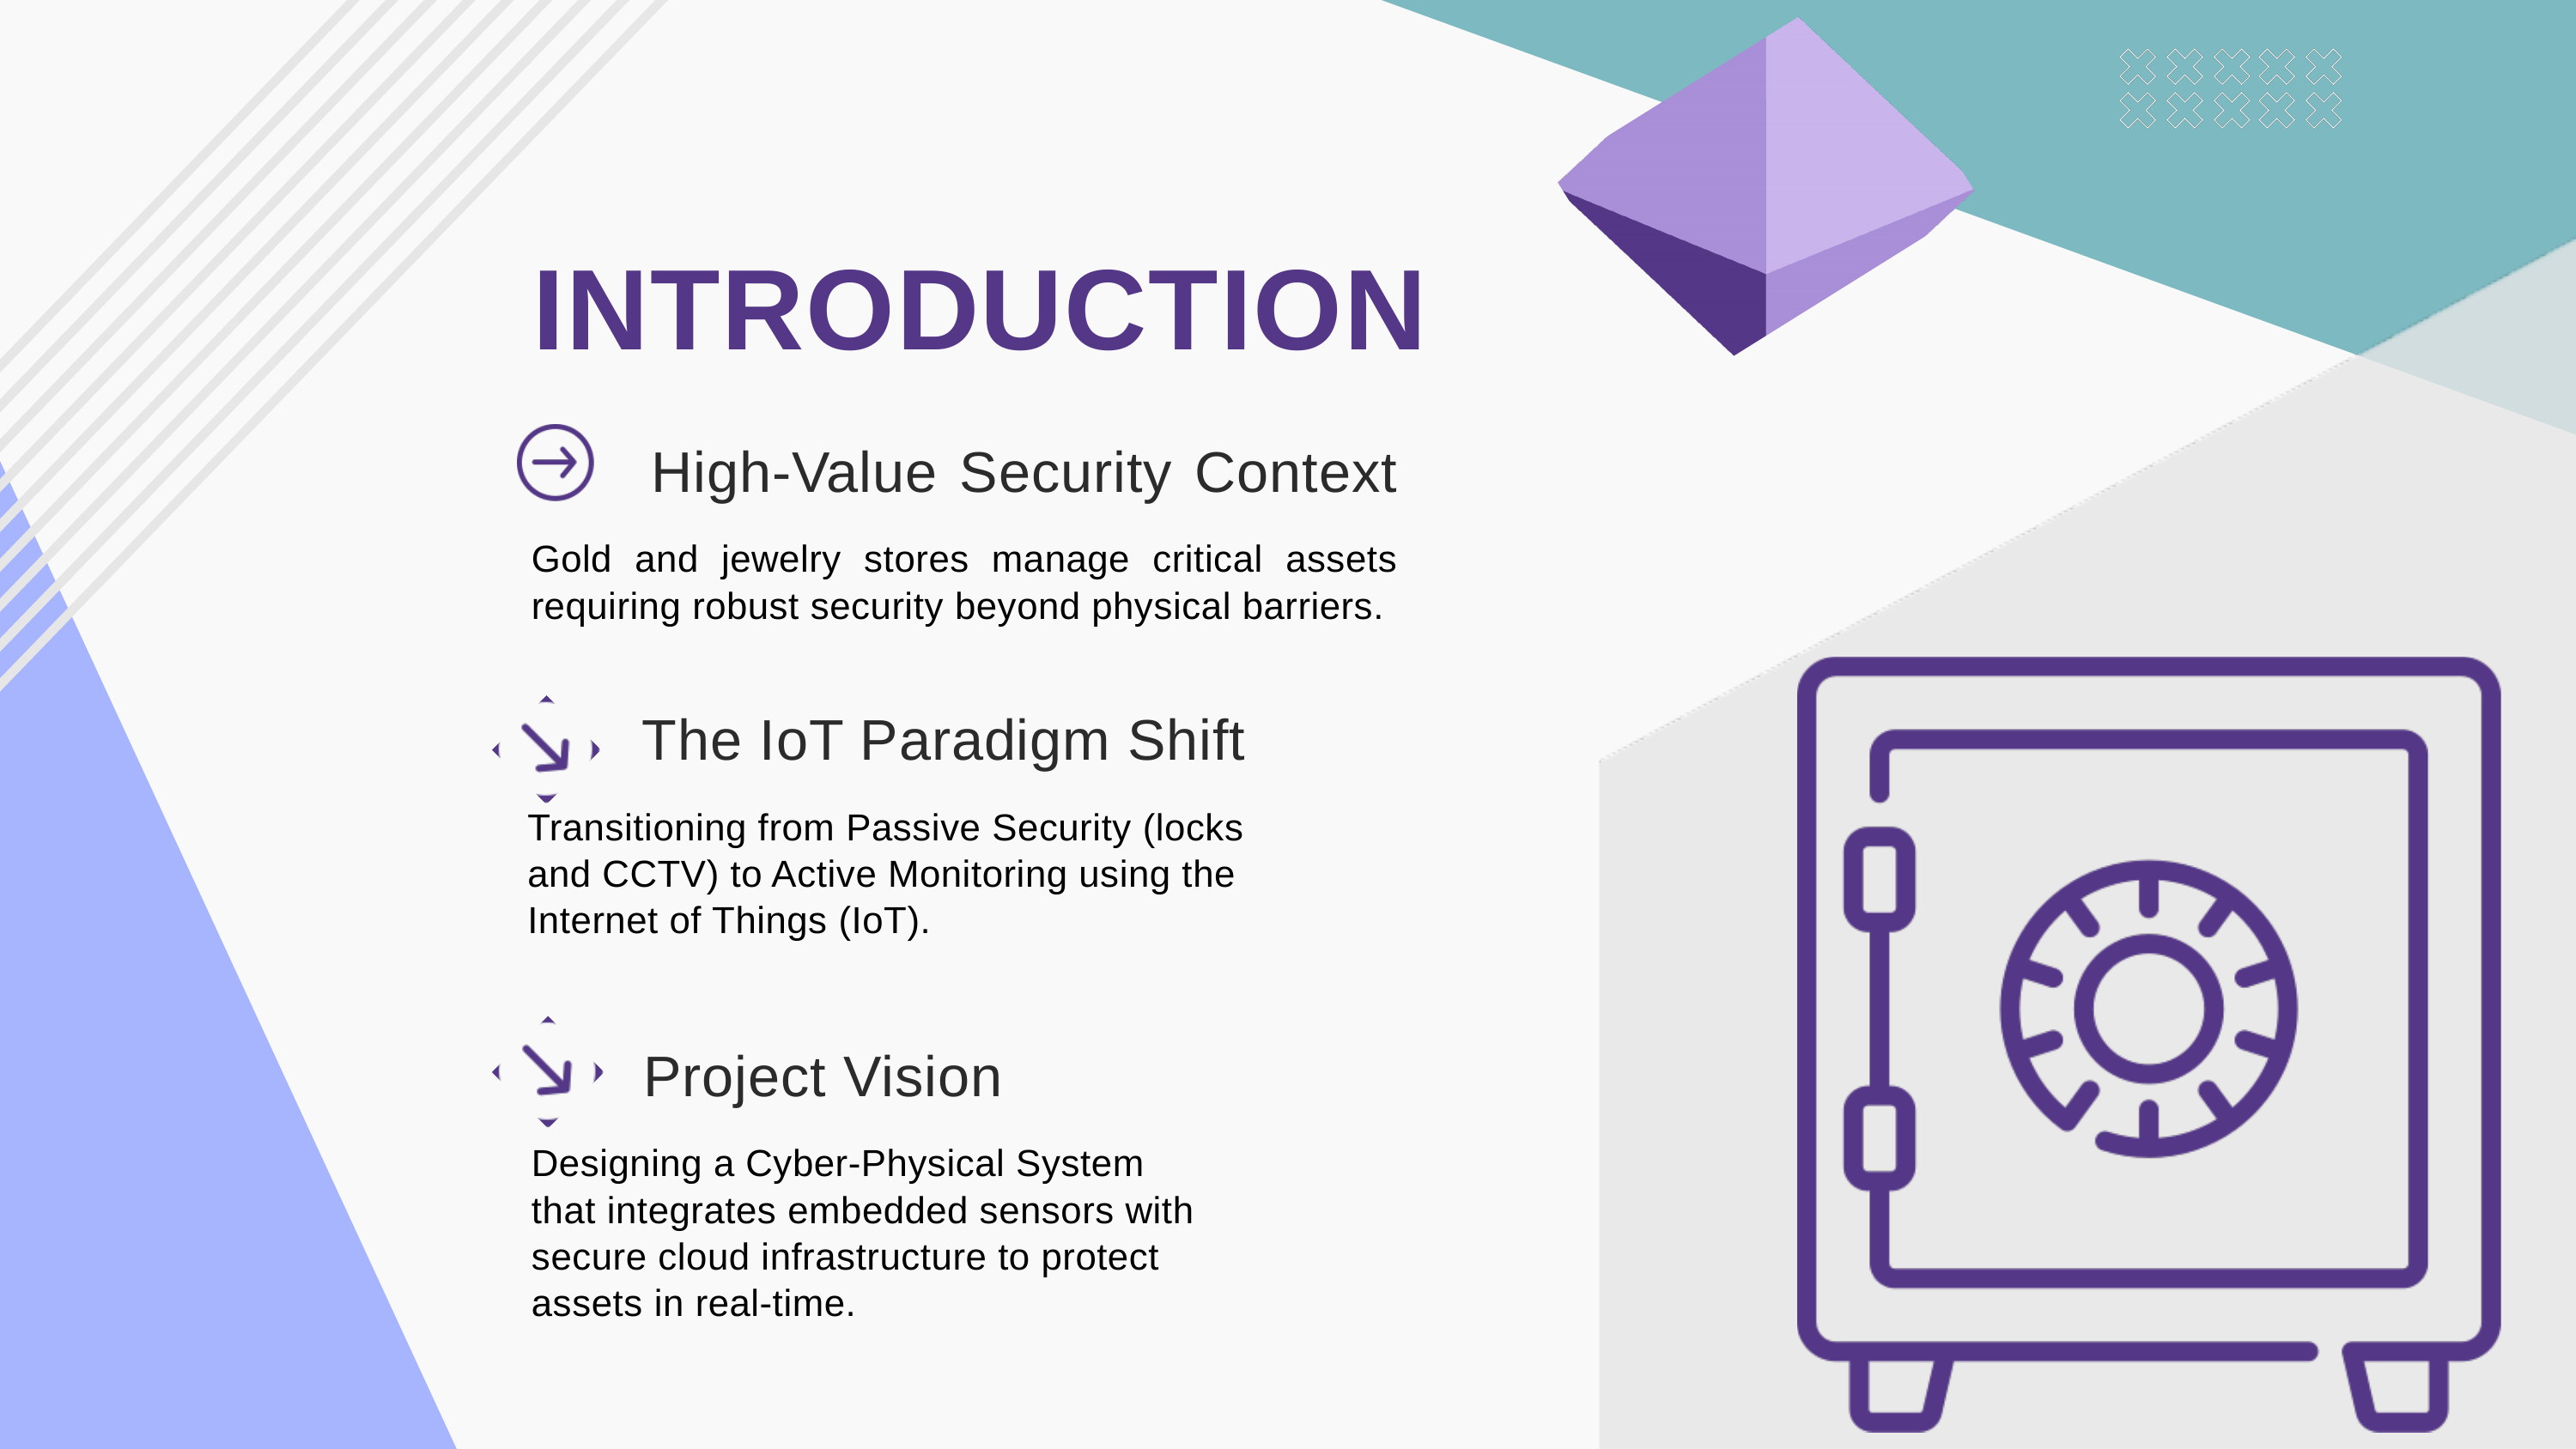

INTRODUCTION

High-Value Security Context

Gold and jewelry stores manage critical assets requiring robust security beyond physical barriers.

The IoT Paradigm Shift

Transitioning from Passive Security (locks and CCTV) to Active Monitoring using the Internet of Things (IoT).

Project Vision

Designing a Cyber-Physical System that integrates embedded sensors with secure cloud infrastructure to protect assets in real-time.